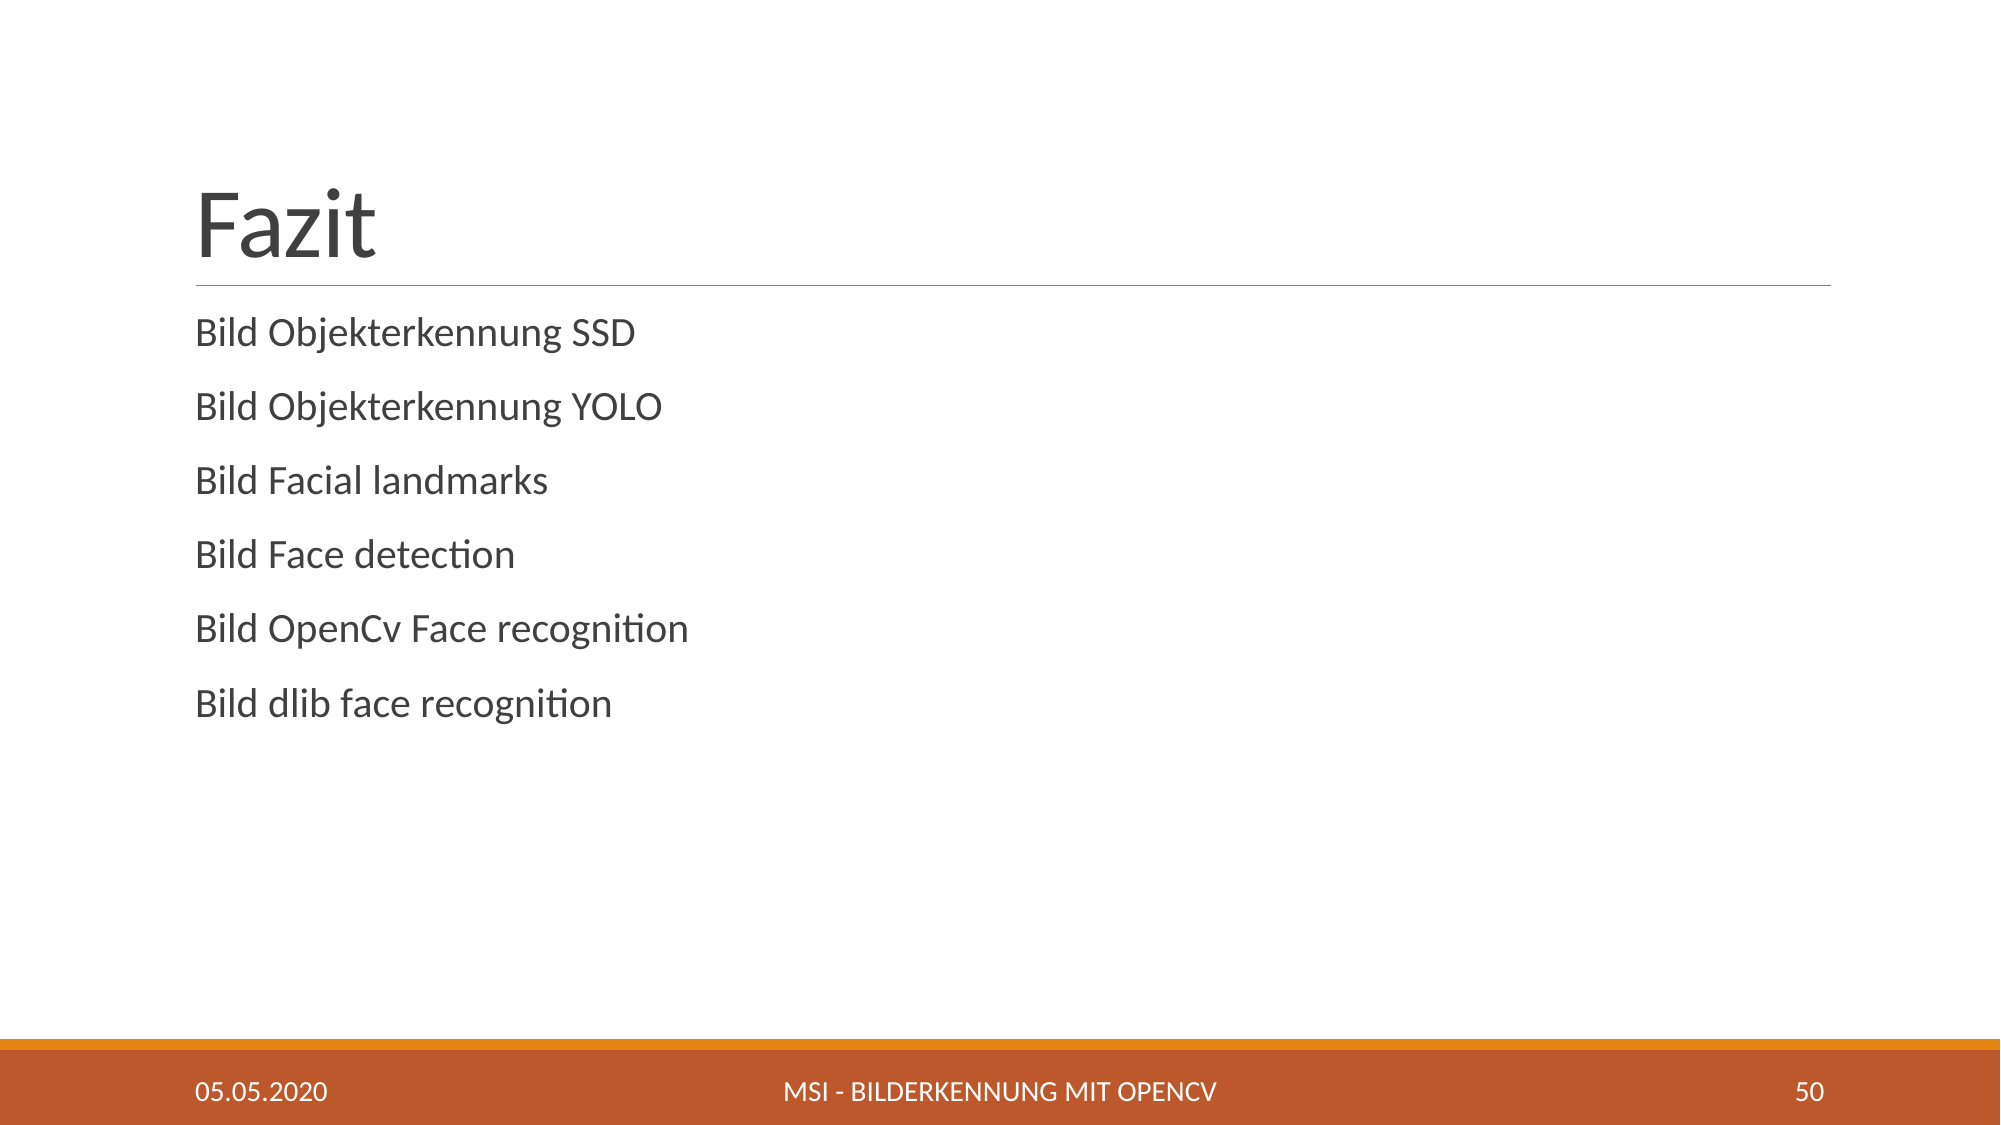

# Fazit
Bild Objekterkennung SSD
Bild Objekterkennung YOLO
Bild Facial landmarks
Bild Face detection
Bild OpenCv Face recognition
Bild dlib face recognition

05.05.2020
MSI - Bilderkennung mit OpenCV
50